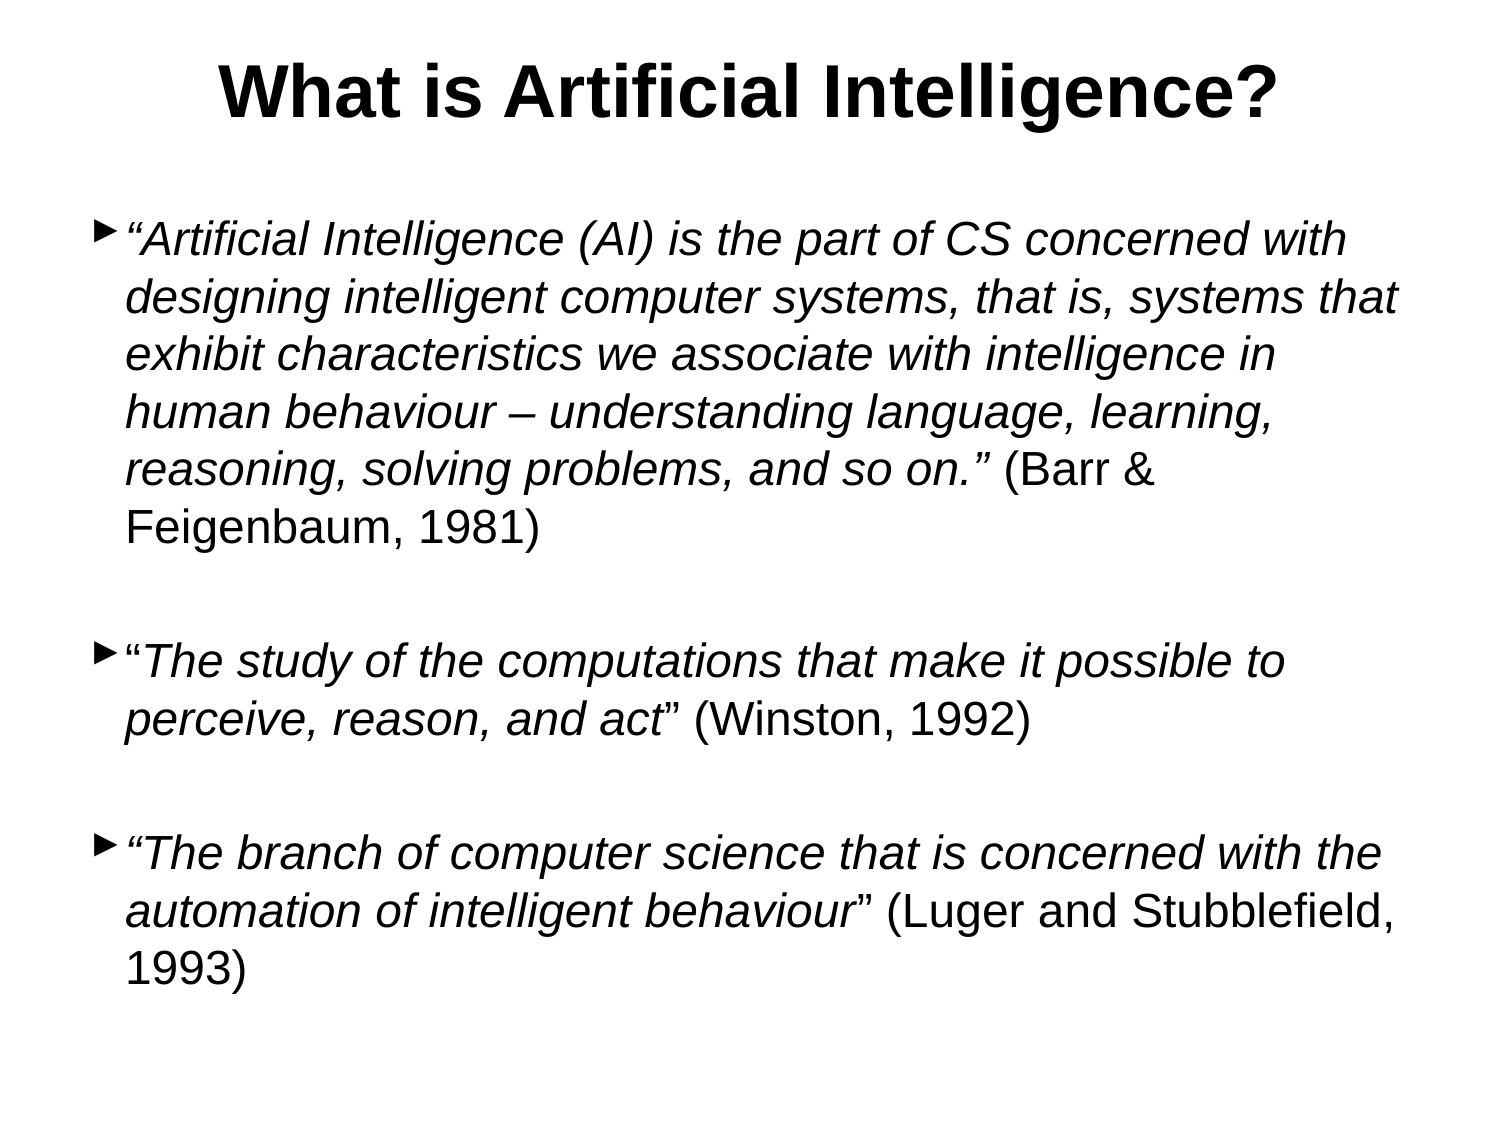

# What is Artificial Intelligence?
“Artificial Intelligence (AI) is the part of CS concerned with designing intelligent computer systems, that is, systems that exhibit characteristics we associate with intelligence in human behaviour – understanding language, learning, reasoning, solving problems, and so on.” (Barr & Feigenbaum, 1981)

“The study of the computations that make it possible to perceive, reason, and act” (Winston, 1992)

“The branch of computer science that is concerned with the automation of intelligent behaviour” (Luger and Stubblefield, 1993)